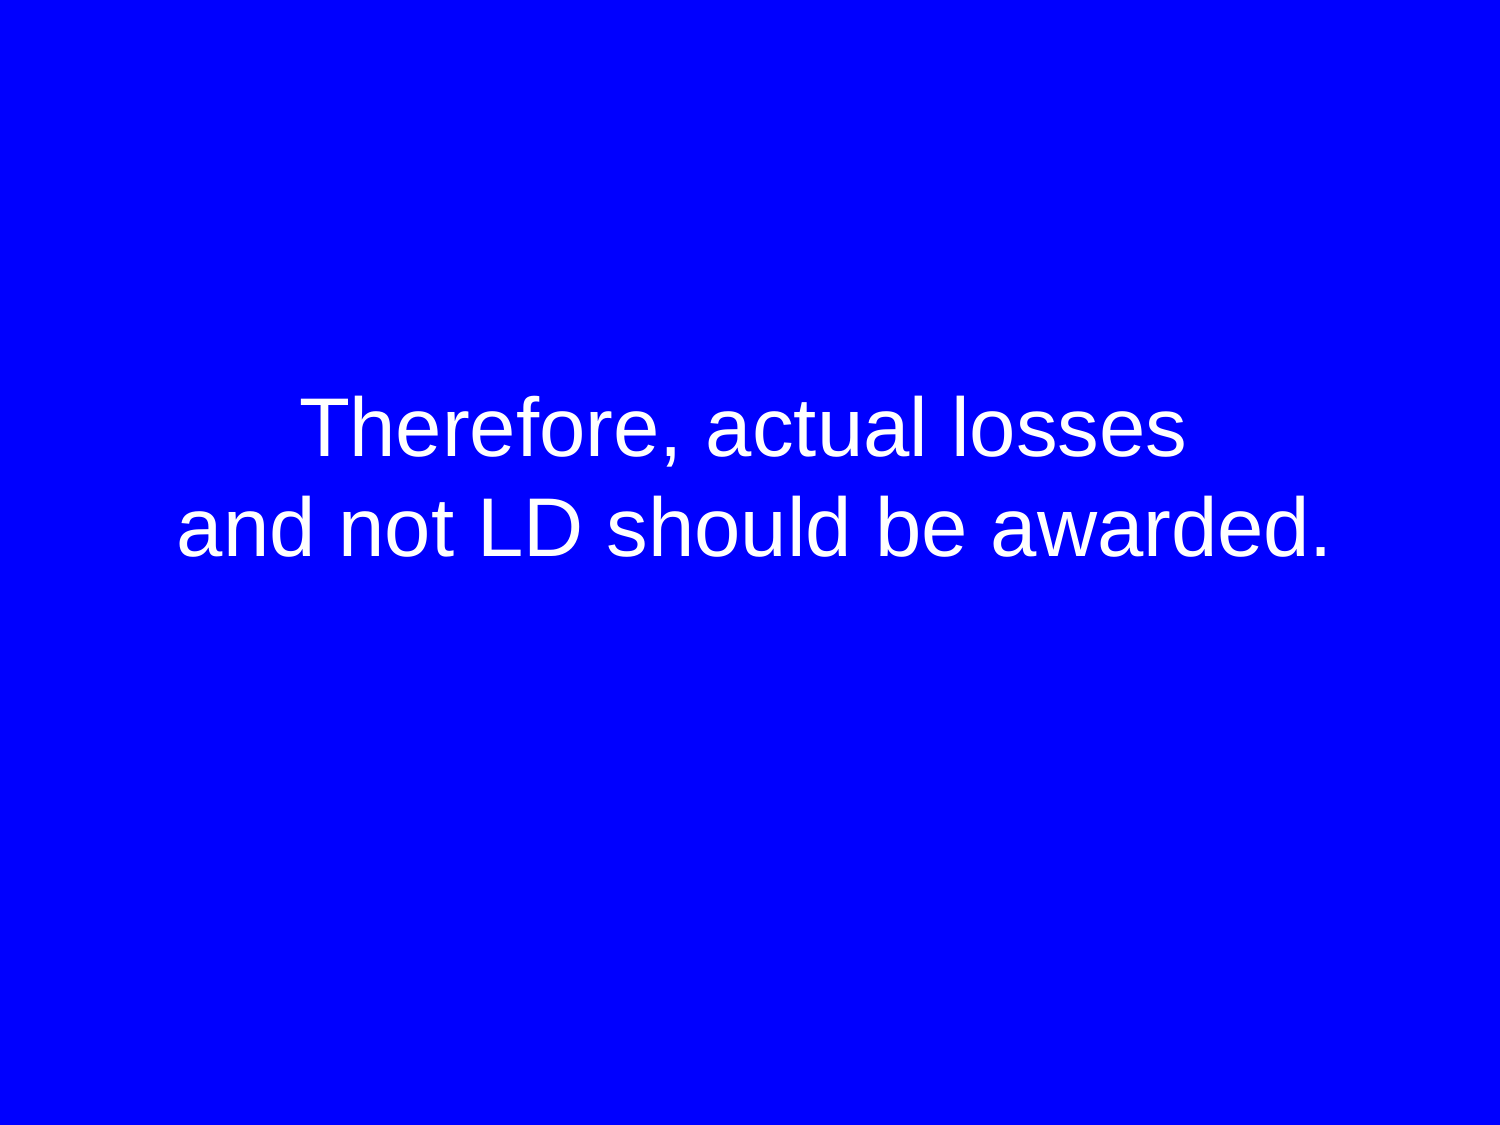

Therefore, actual losses
 and not LD should be awarded.